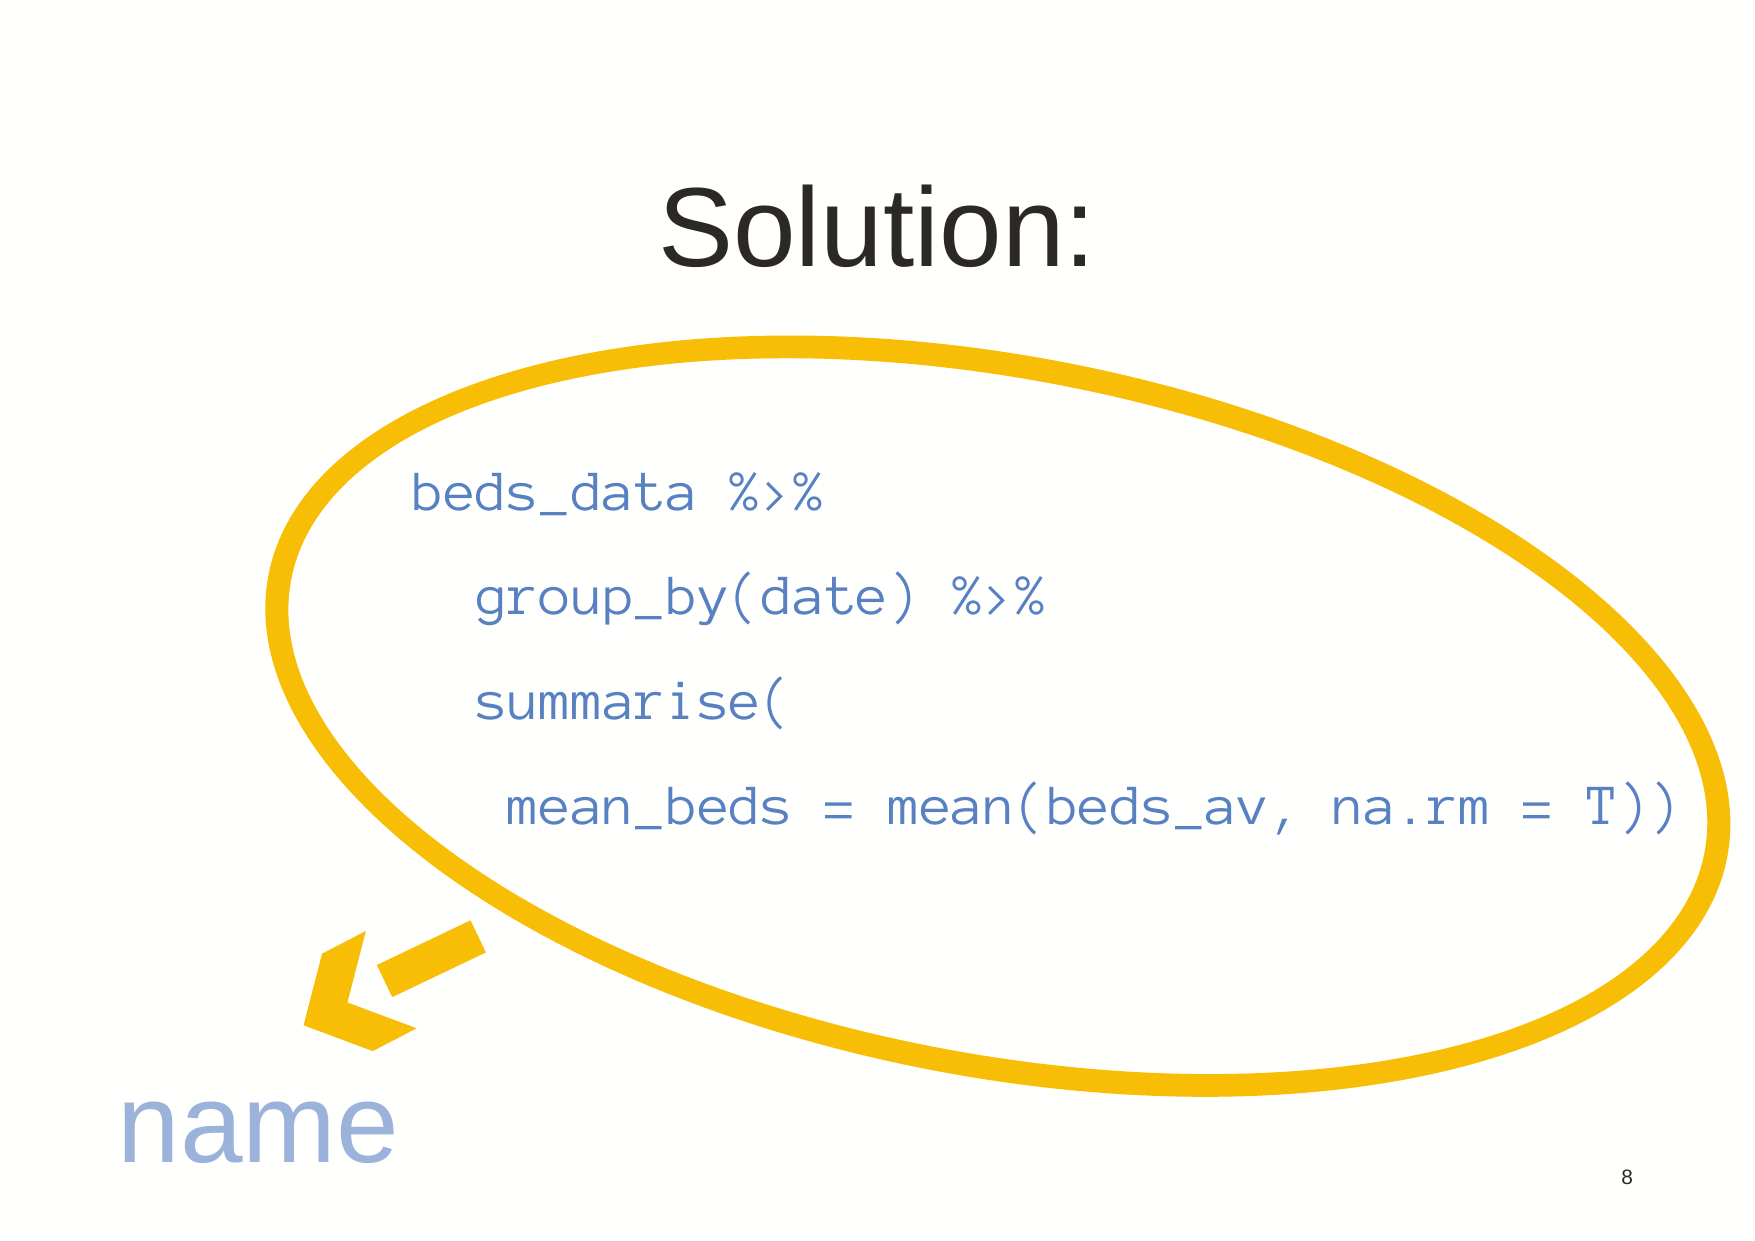

# Solution:

    beds_data %>%
      group_by(date) %>%
      summarise(
       mean_beds = mean(beds_av, na.rm = T))

name
8